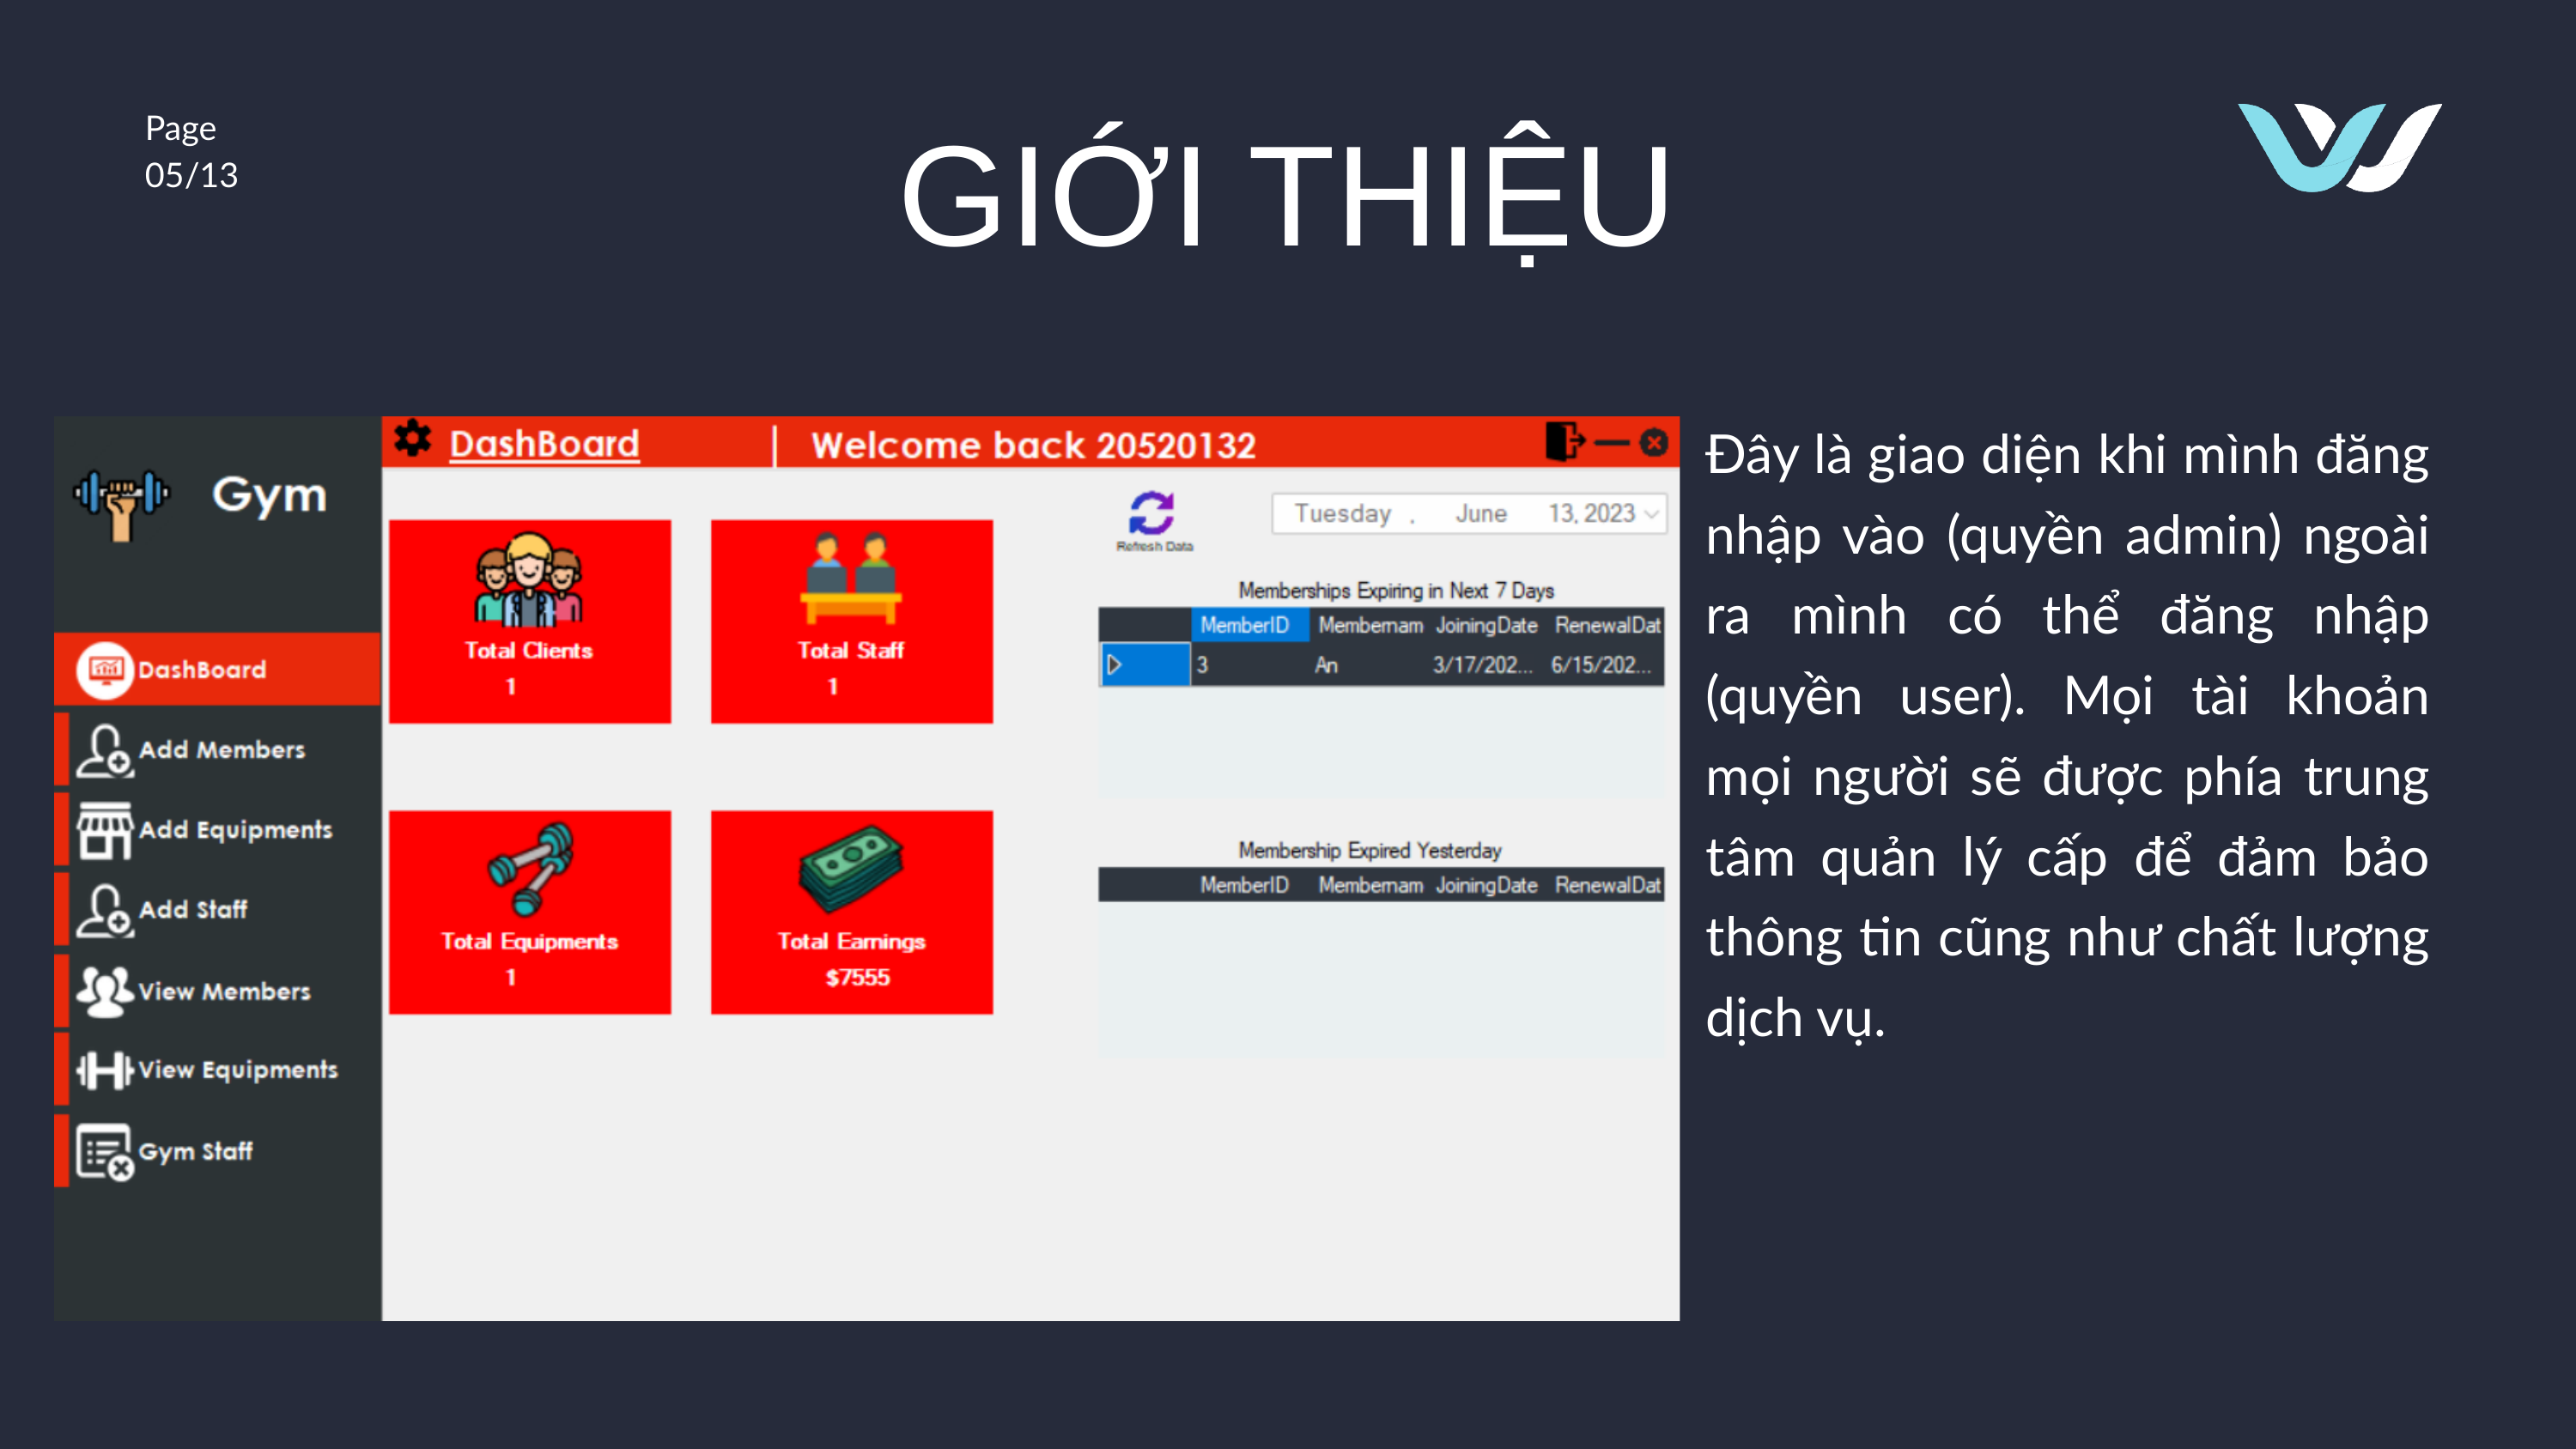

Page
05/13

GIỚI THIỆU
Đây là giao diện khi mình đăng nhập vào (quyền admin) ngoài ra mình có thể đăng nhập (quyền user). Mọi tài khoản mọi người sẽ được phía trung tâm quản lý cấp để đảm bảo thông tin cũng như chất lượng dịch vụ.